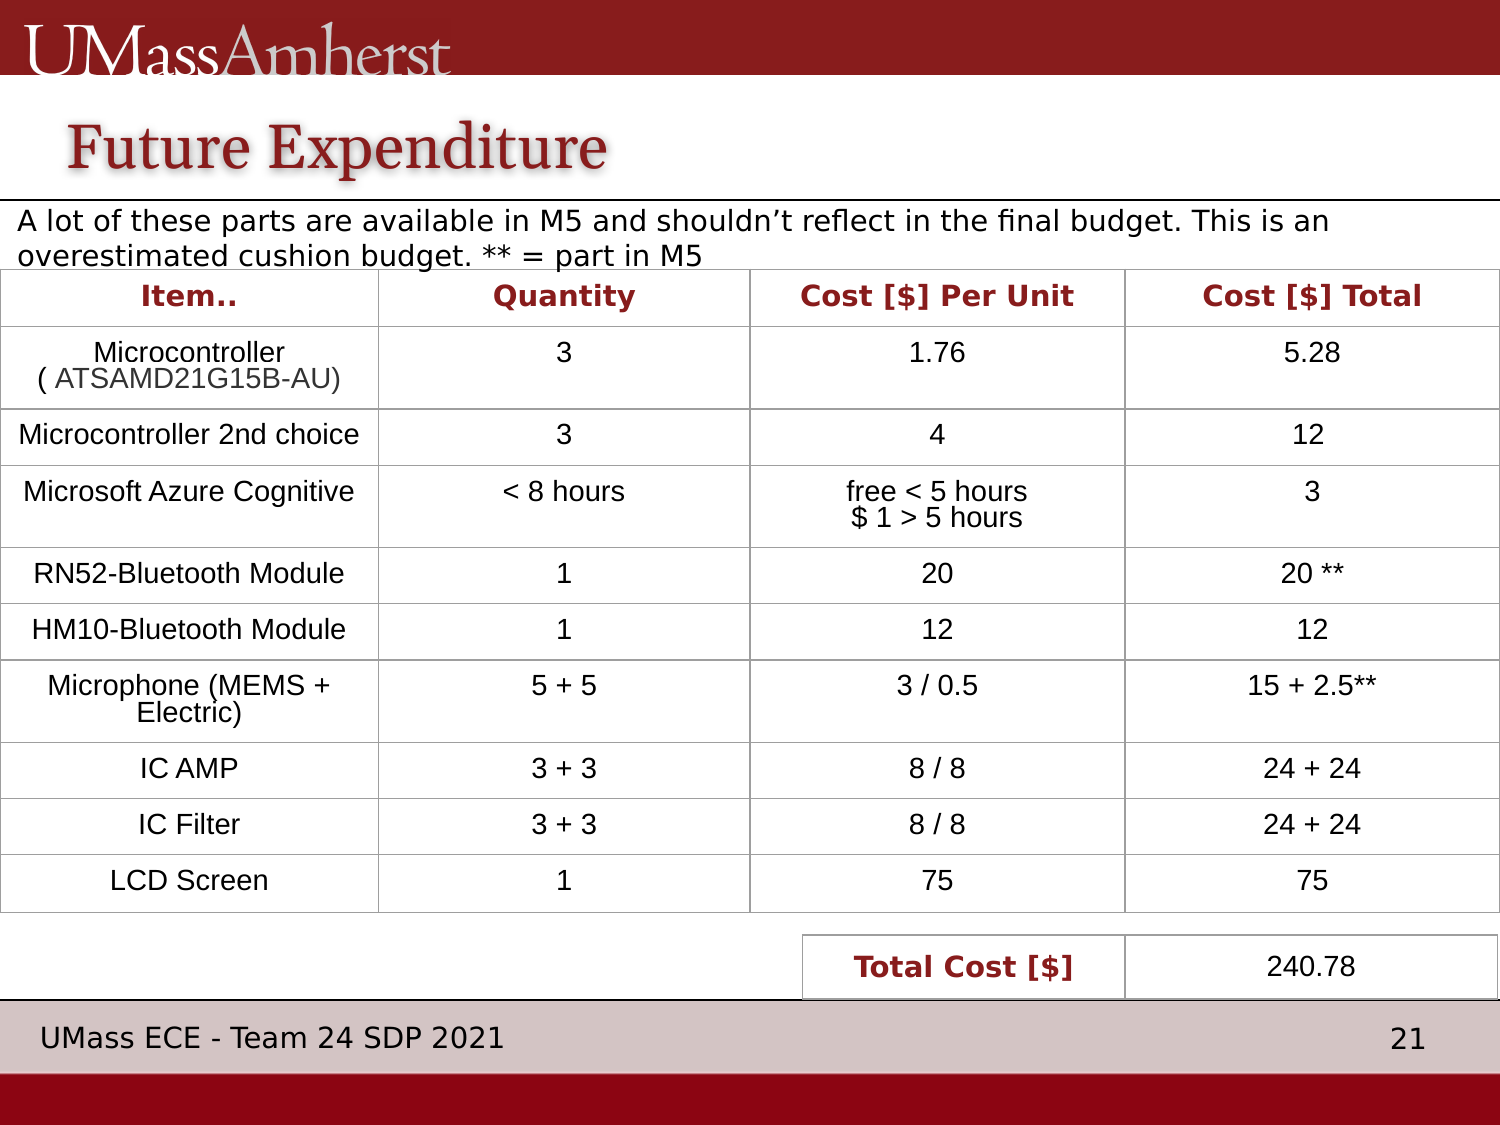

# Future Expenditure
A lot of these parts are available in M5 and shouldn’t reflect in the final budget. This is an overestimated cushion budget. ** = part in M5
| Item.. | Quantity | Cost [$] Per Unit | Cost [$] Total |
| --- | --- | --- | --- |
| Microcontroller ( ATSAMD21G15B-AU) | 3 | 1.76 | 5.28 |
| Microcontroller 2nd choice | 3 | 4 | 12 |
| Microsoft Azure Cognitive | < 8 hours | free < 5 hours $ 1 > 5 hours | 3 |
| RN52-Bluetooth Module | 1 | 20 | 20 \*\* |
| HM10-Bluetooth Module | 1 | 12 | 12 |
| Microphone (MEMS + Electric) | 5 + 5 | 3 / 0.5 | 15 + 2.5\*\* |
| IC AMP | 3 + 3 | 8 / 8 | 24 + 24 |
| IC Filter | 3 + 3 | 8 / 8 | 24 + 24 |
| LCD Screen | 1 | 75 | 75 |
| Total Cost [$] | 240.78 |
| --- | --- |